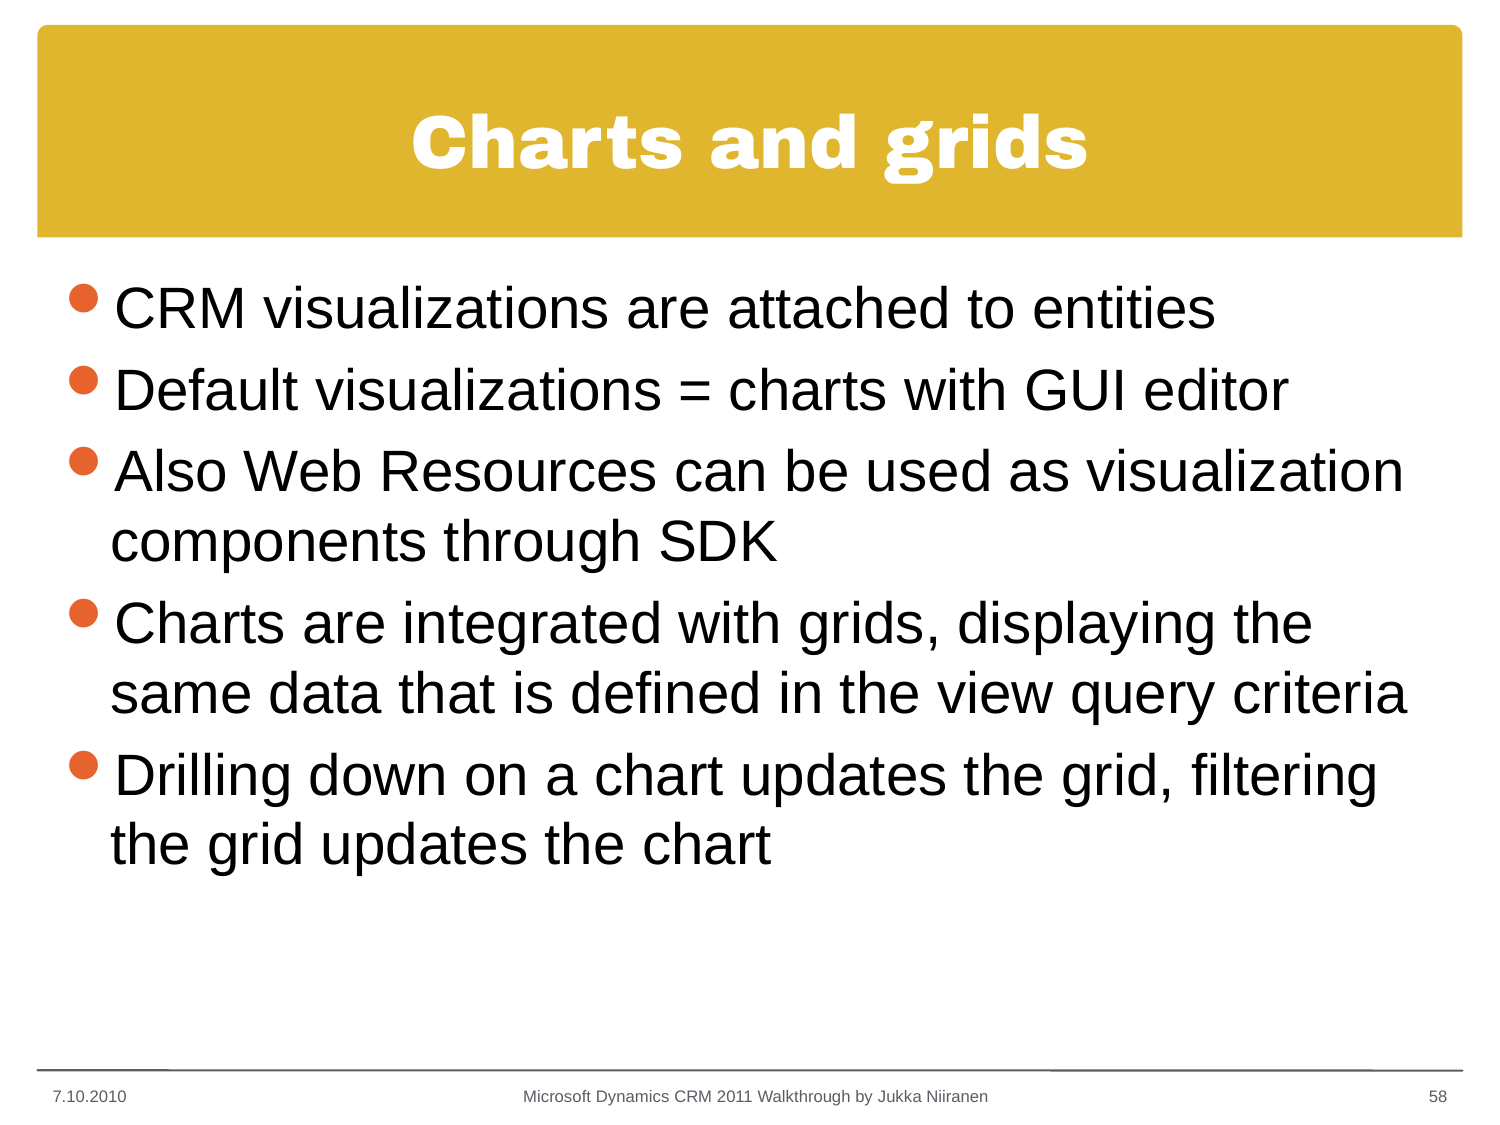

# Charts and grids
CRM visualizations are attached to entities
Default visualizations = charts with GUI editor
Also Web Resources can be used as visualization components through SDK
Charts are integrated with grids, displaying the same data that is defined in the view query criteria
Drilling down on a chart updates the grid, filtering the grid updates the chart
7.10.2010
Microsoft Dynamics CRM 2011 Walkthrough by Jukka Niiranen
58